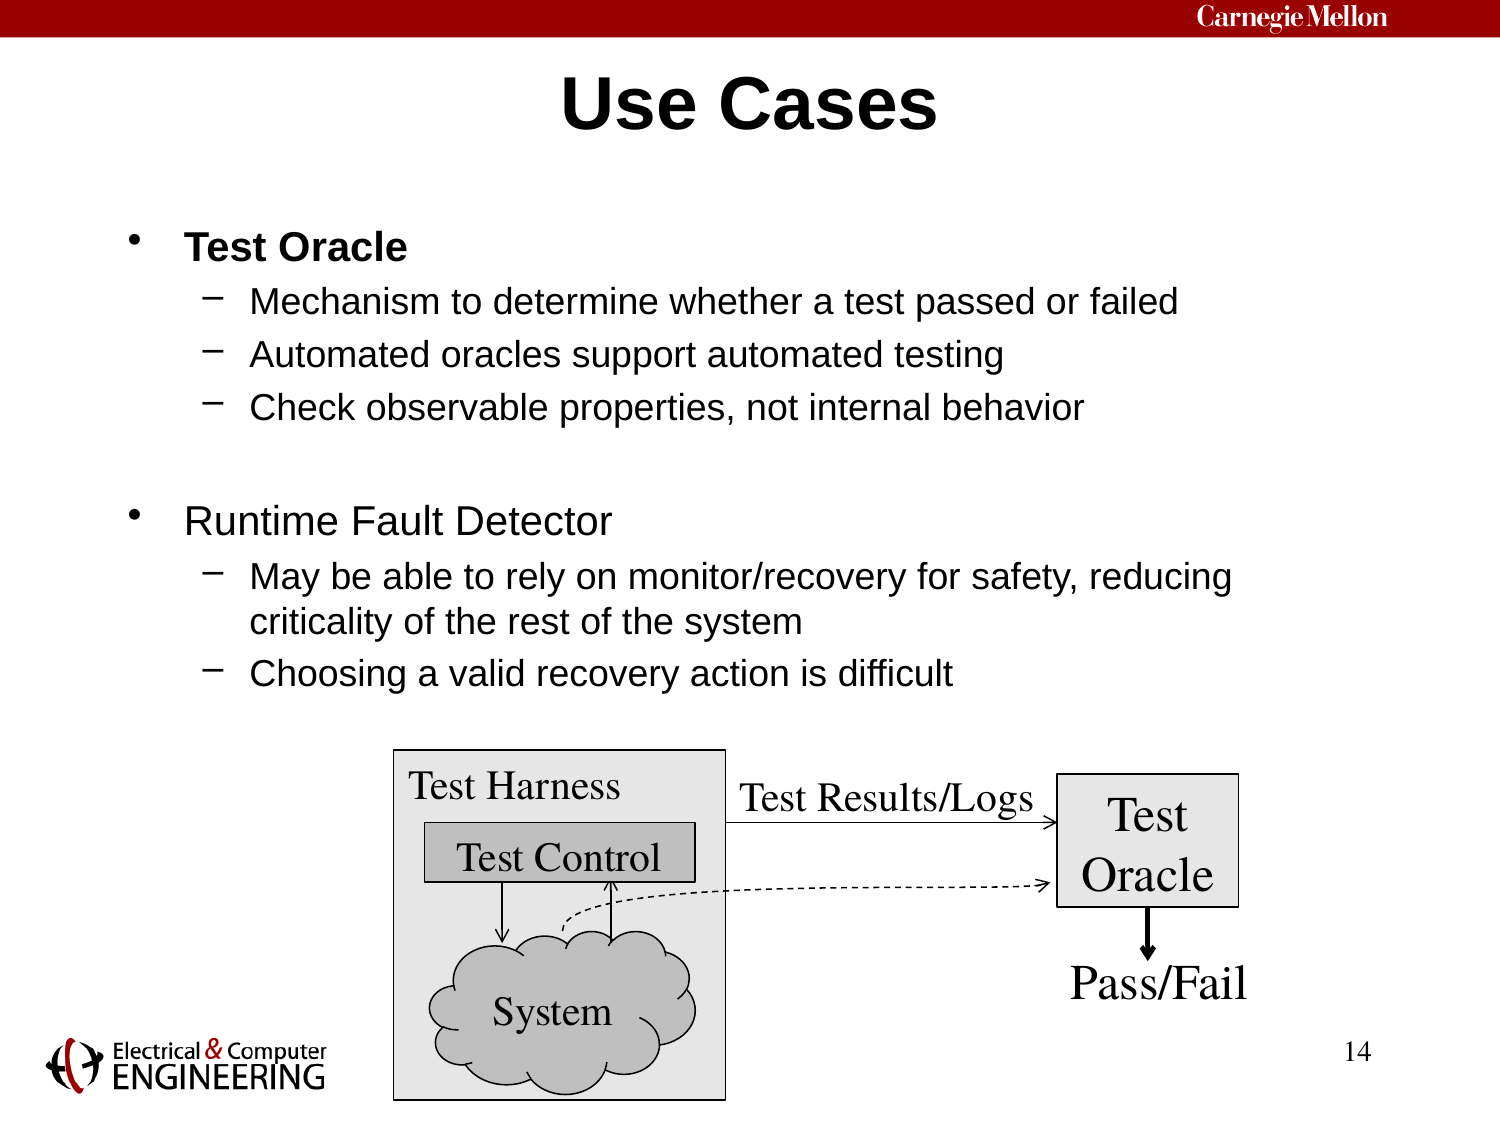

# Use Cases
Test Oracle
Mechanism to determine whether a test passed or failed
Automated oracles support automated testing
Check observable properties, not internal behavior

Runtime Fault Detector
May be able to rely on monitor/recovery for safety, reducing criticality of the rest of the system
Choosing a valid recovery action is difficult
Test Harness
Test Results/Logs
Test
Oracle
Test Control
System
Pass/Fail
14